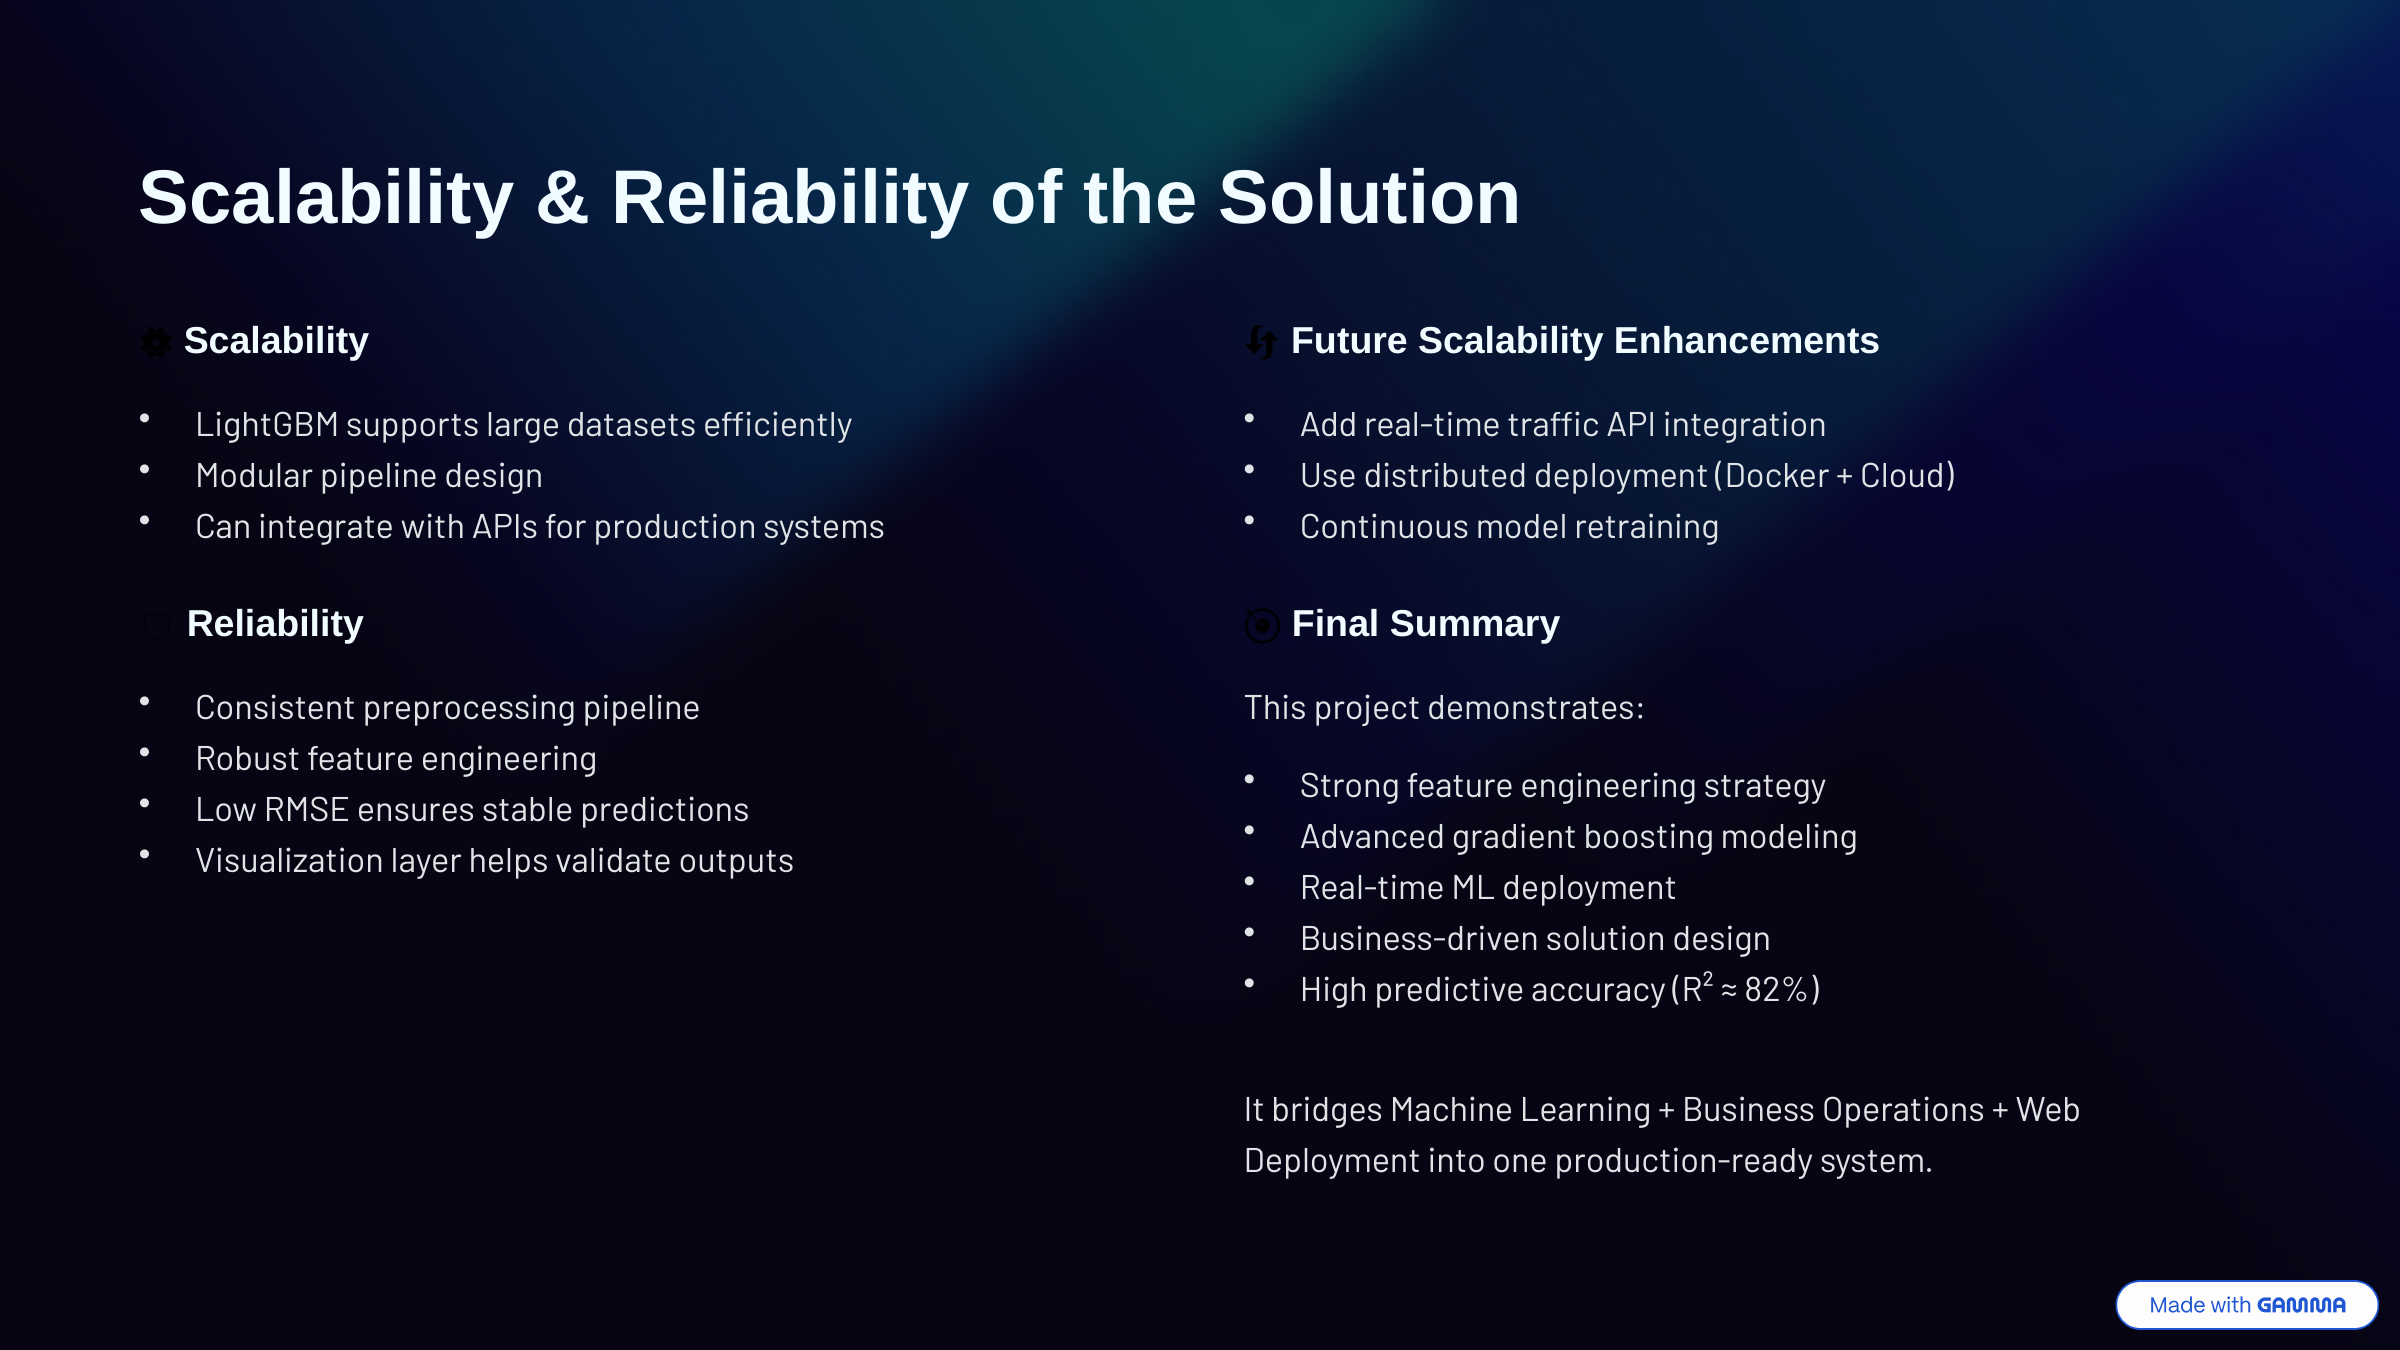

Scalability & Reliability of the Solution
⚙ Scalability
🔄 Future Scalability Enhancements
LightGBM supports large datasets efficiently
Modular pipeline design
Can integrate with APIs for production systems
Add real-time traffic API integration
Use distributed deployment (Docker + Cloud)
Continuous model retraining
🛡 Reliability
🎯 Final Summary
Consistent preprocessing pipeline
Robust feature engineering
Low RMSE ensures stable predictions
Visualization layer helps validate outputs
This project demonstrates:
Strong feature engineering strategy
Advanced gradient boosting modeling
Real-time ML deployment
Business-driven solution design
High predictive accuracy (R² ≈ 82%)
It bridges Machine Learning + Business Operations + Web Deployment into one production-ready system.